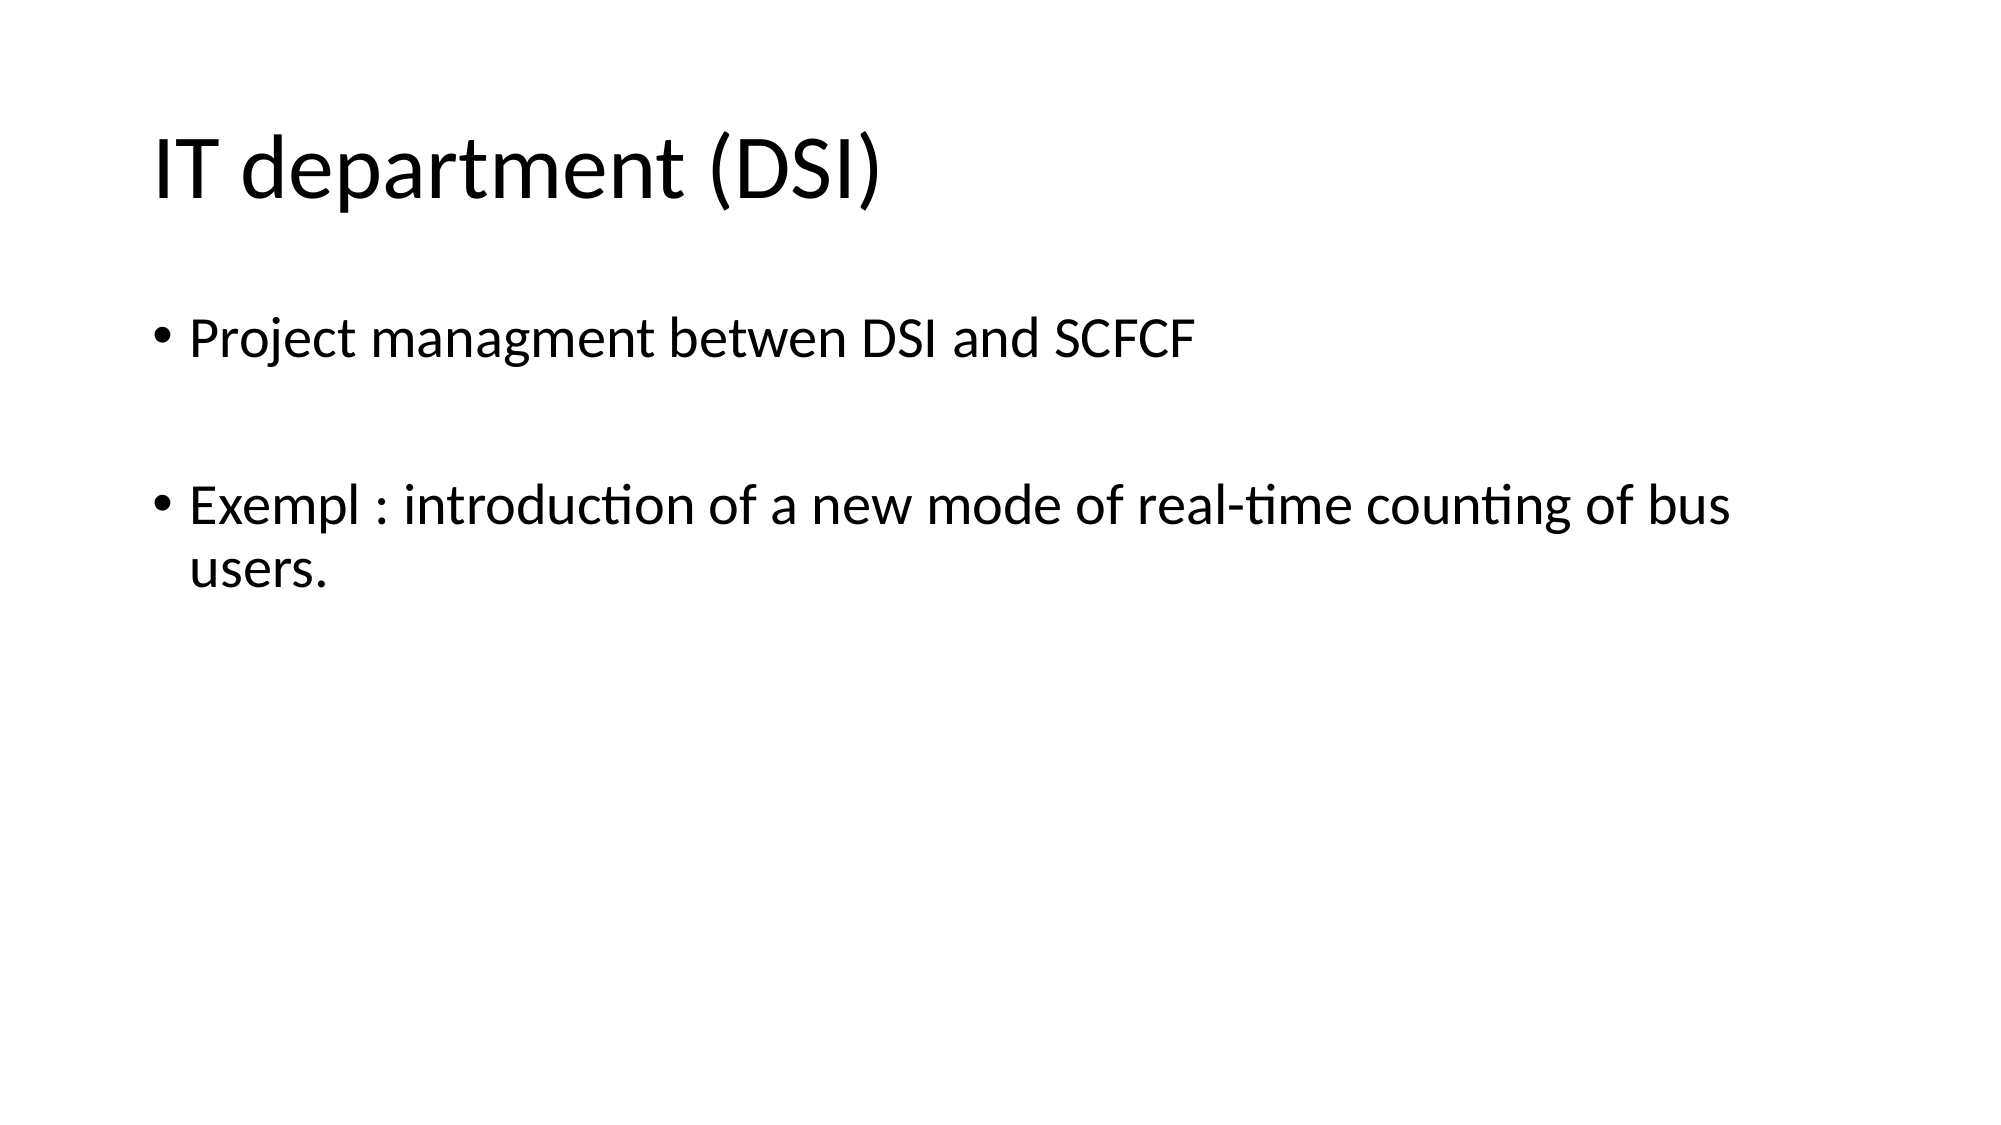

# IT department (DSI)
Project managment betwen DSI and SCFCF

Exempl : introduction of a new mode of real-time counting of bus users.